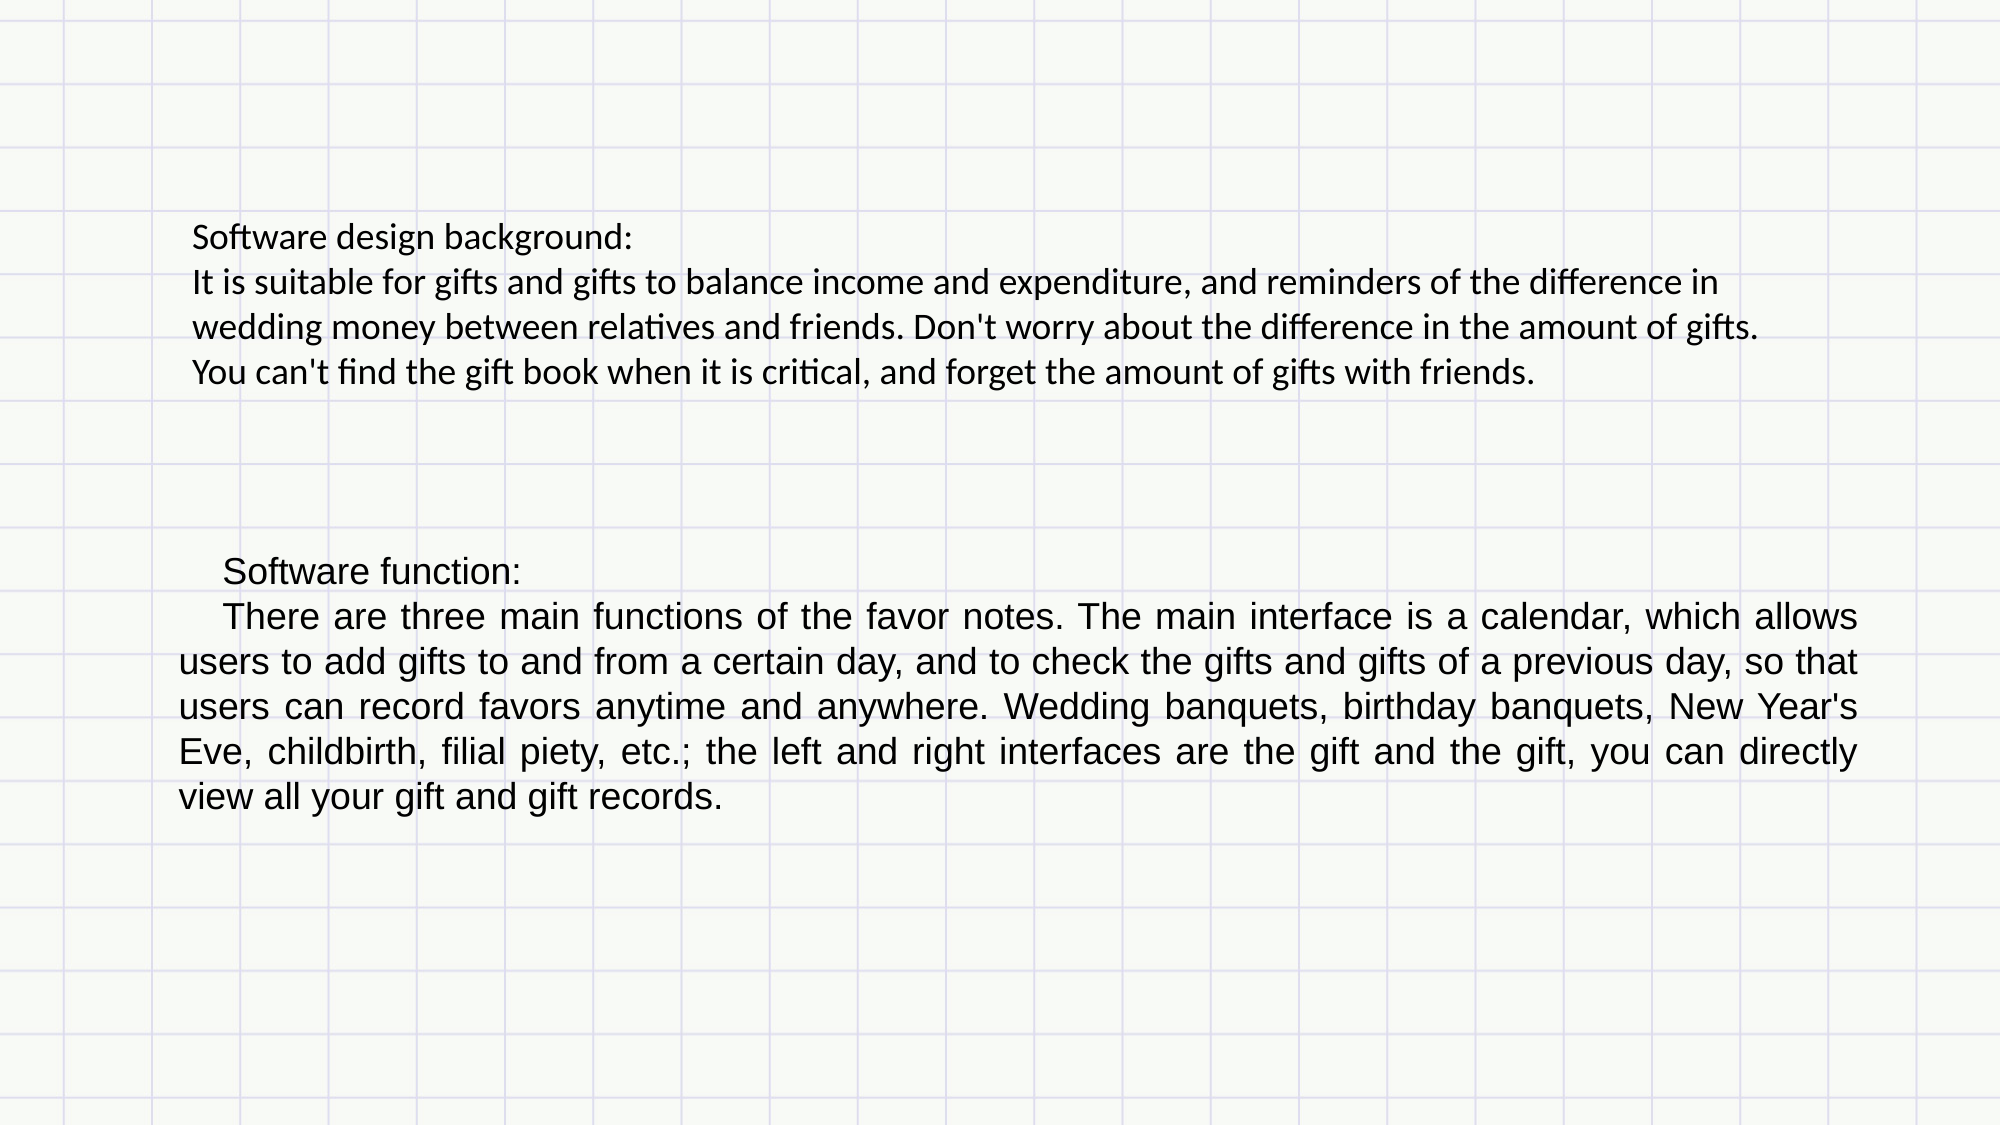

Software design background:
It is suitable for gifts and gifts to balance income and expenditure, and reminders of the difference in wedding money between relatives and friends. Don't worry about the difference in the amount of gifts. You can't find the gift book when it is critical, and forget the amount of gifts with friends.
Software function:
There are three main functions of the favor notes. The main interface is a calendar, which allows users to add gifts to and from a certain day, and to check the gifts and gifts of a previous day, so that users can record favors anytime and anywhere. Wedding banquets, birthday banquets, New Year's Eve, childbirth, filial piety, etc.; the left and right interfaces are the gift and the gift, you can directly view all your gift and gift records.